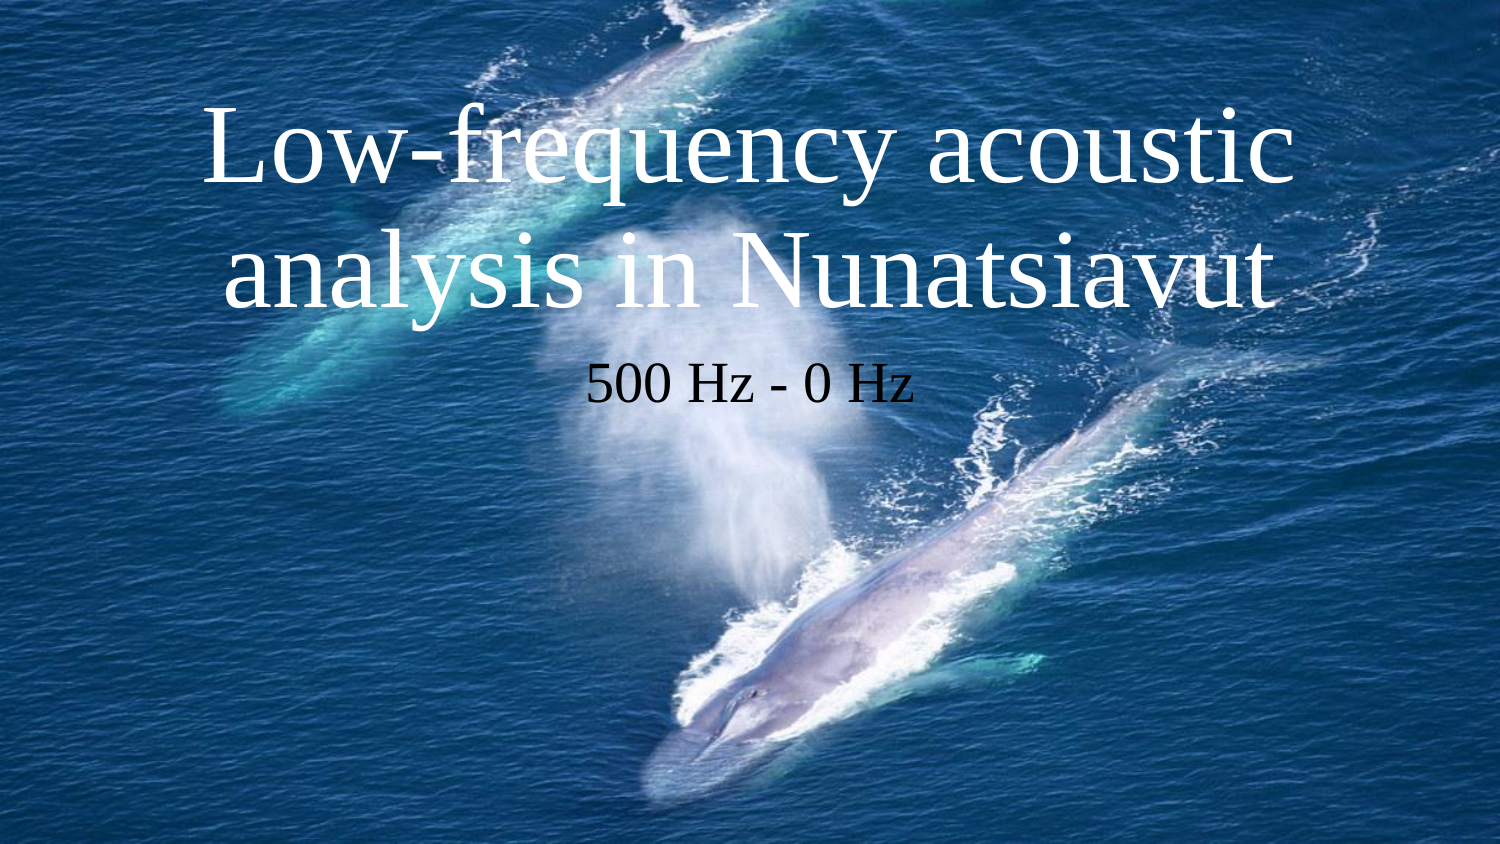

# Low-frequency acoustic analysis in Nunatsiavut
500 Hz - 0 Hz